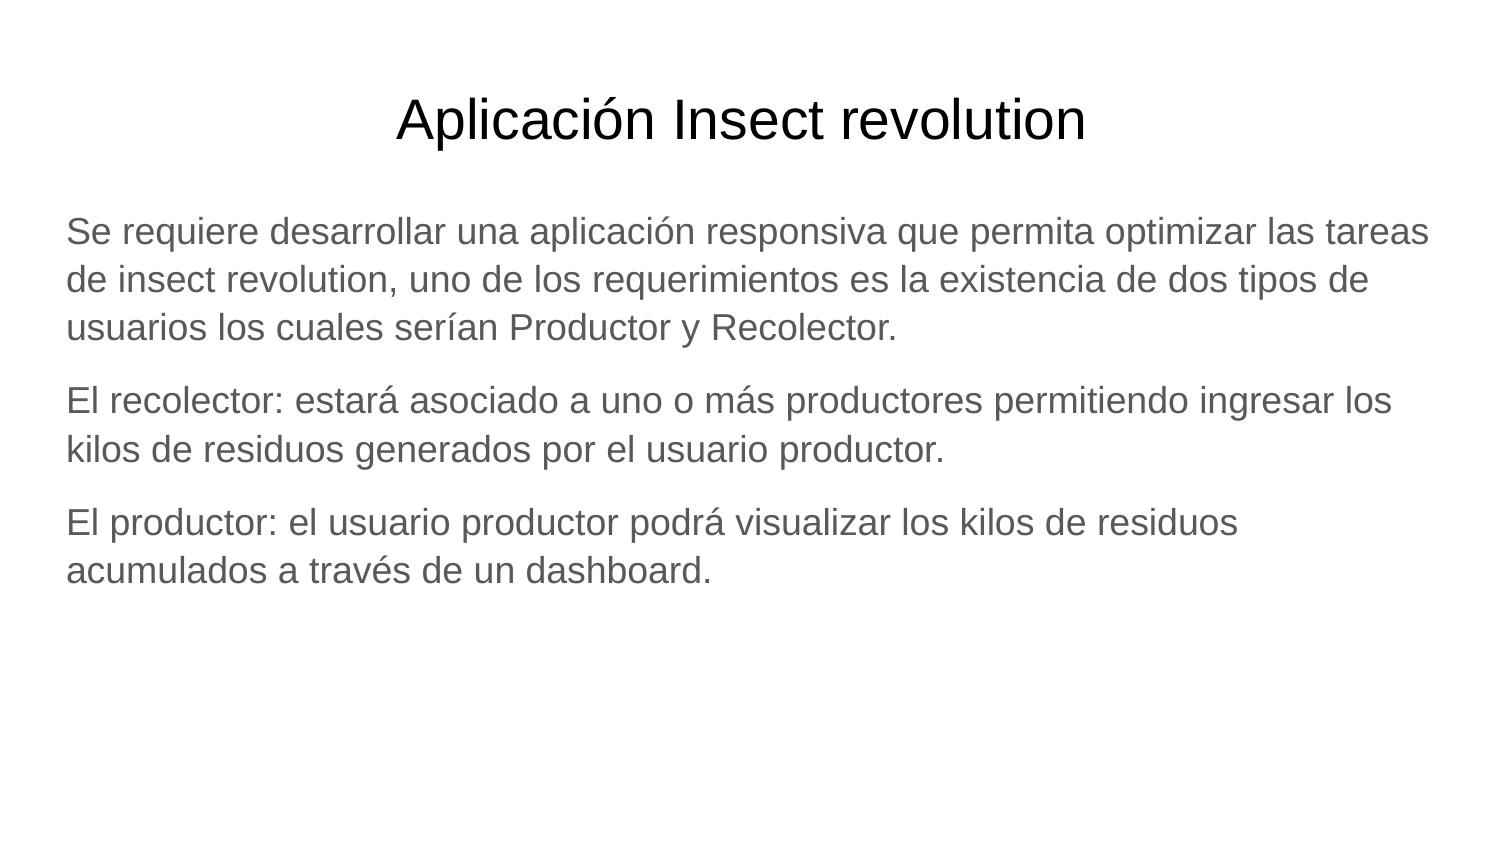

# Aplicación Insect revolution
Se requiere desarrollar una aplicación responsiva que permita optimizar las tareas de insect revolution, uno de los requerimientos es la existencia de dos tipos de usuarios los cuales serían Productor y Recolector.
El recolector: estará asociado a uno o más productores permitiendo ingresar los kilos de residuos generados por el usuario productor.
El productor: el usuario productor podrá visualizar los kilos de residuos acumulados a través de un dashboard.